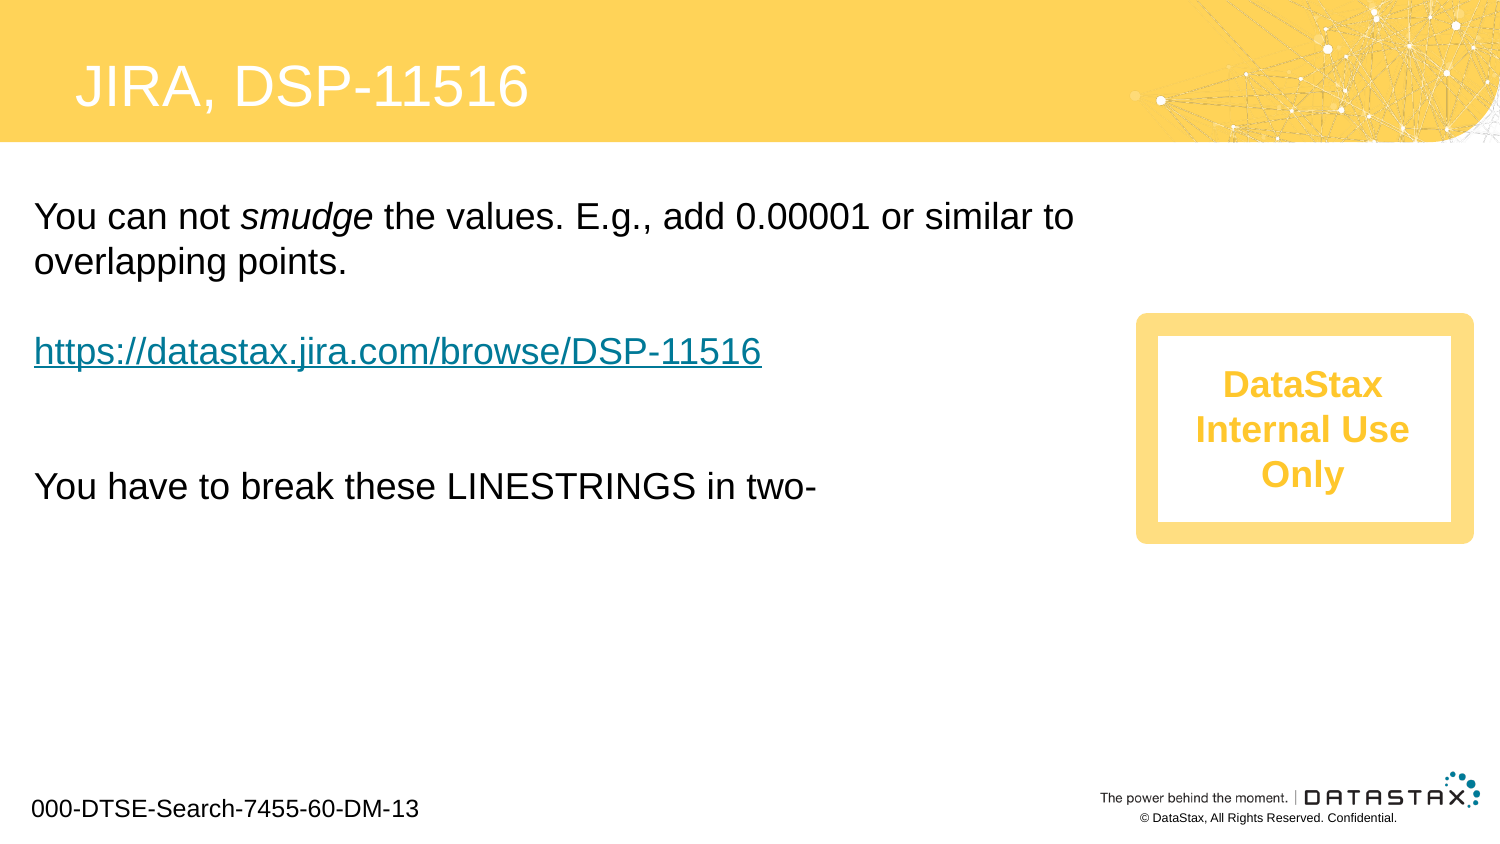

# JIRA, DSP-11516
You can not smudge the values. E.g., add 0.00001 or similar to overlapping points.

https://datastax.jira.com/browse/DSP-11516

You have to break these LINESTRINGS in two-
000-DTSE-Search-7455-60-DM-13
© DataStax, All Rights Reserved. Confidential.